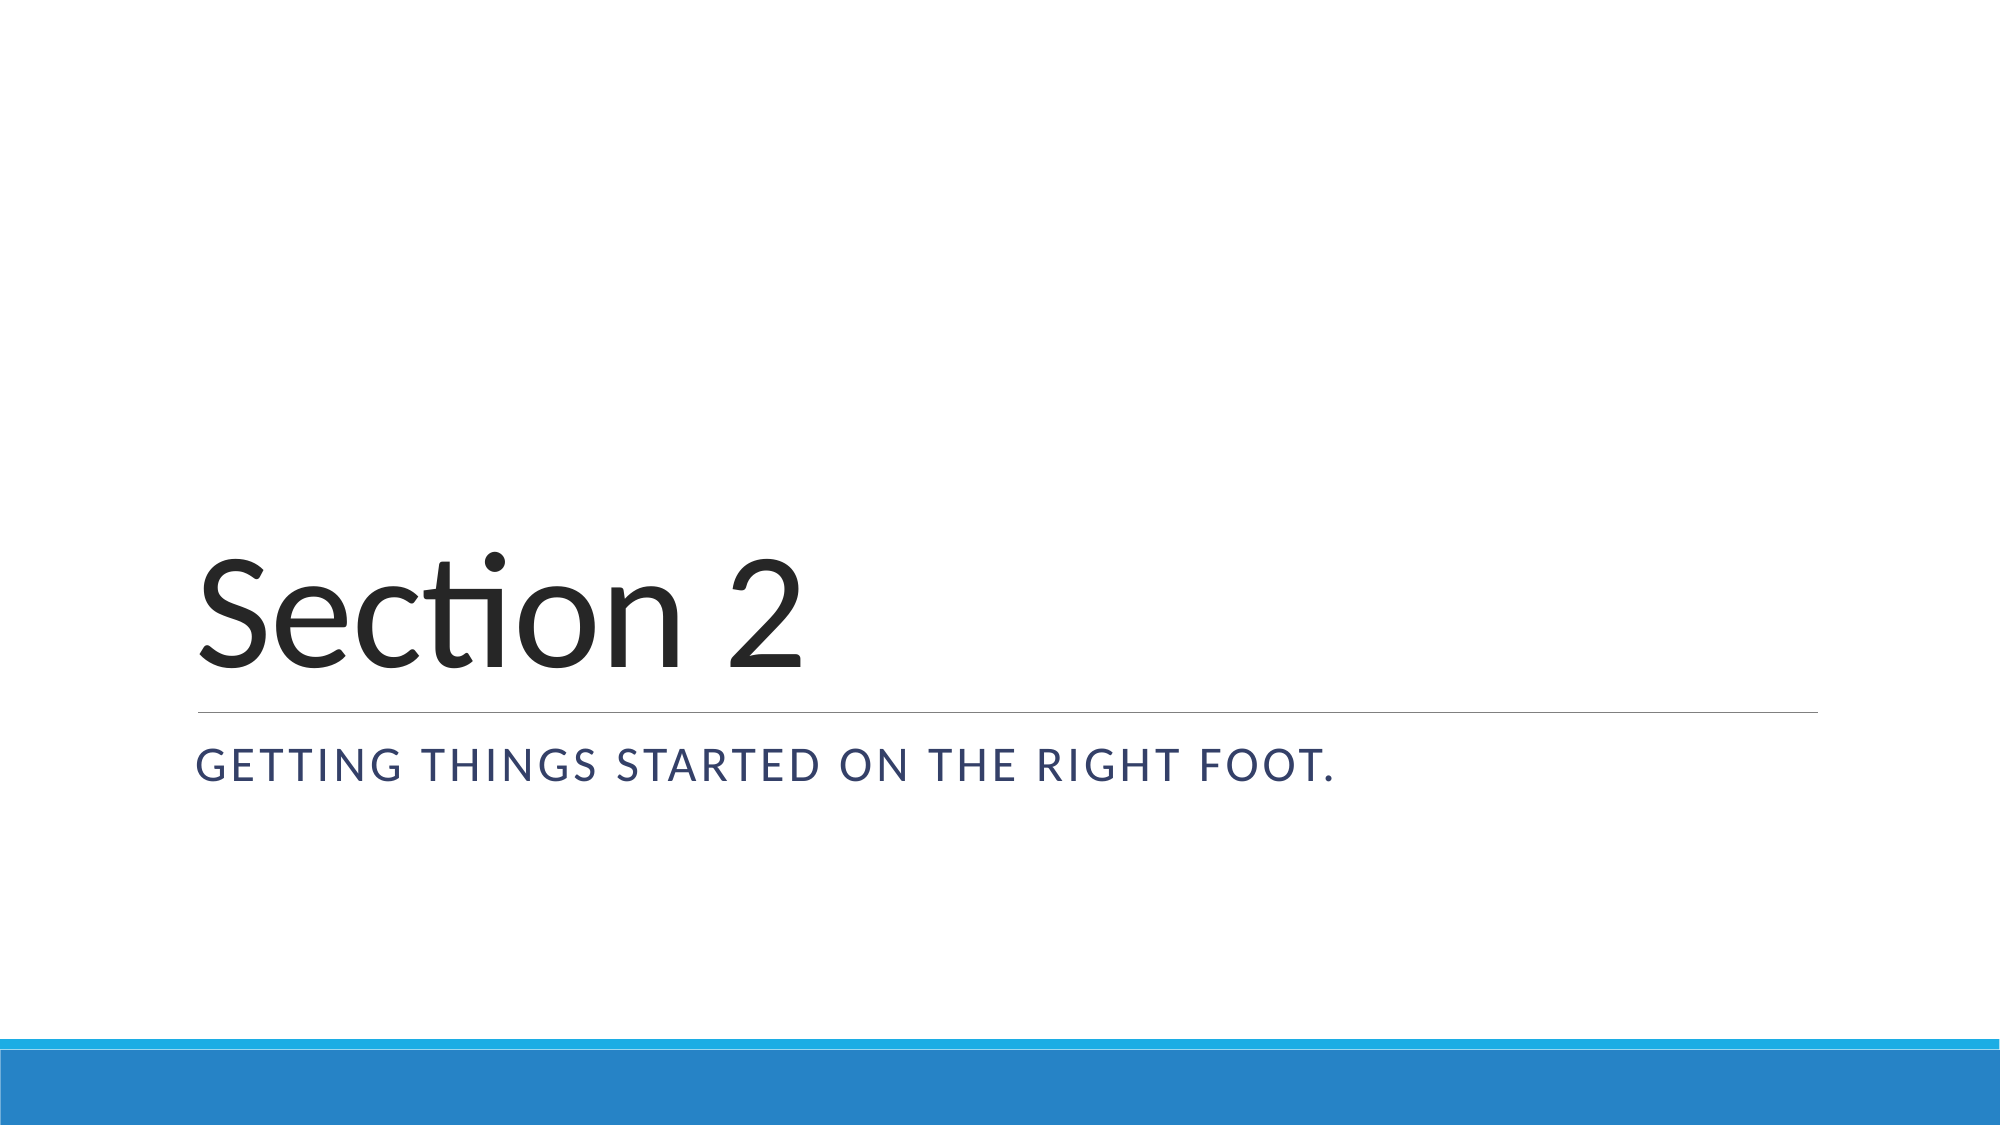

# Section 2
Getting things started on the right foot.